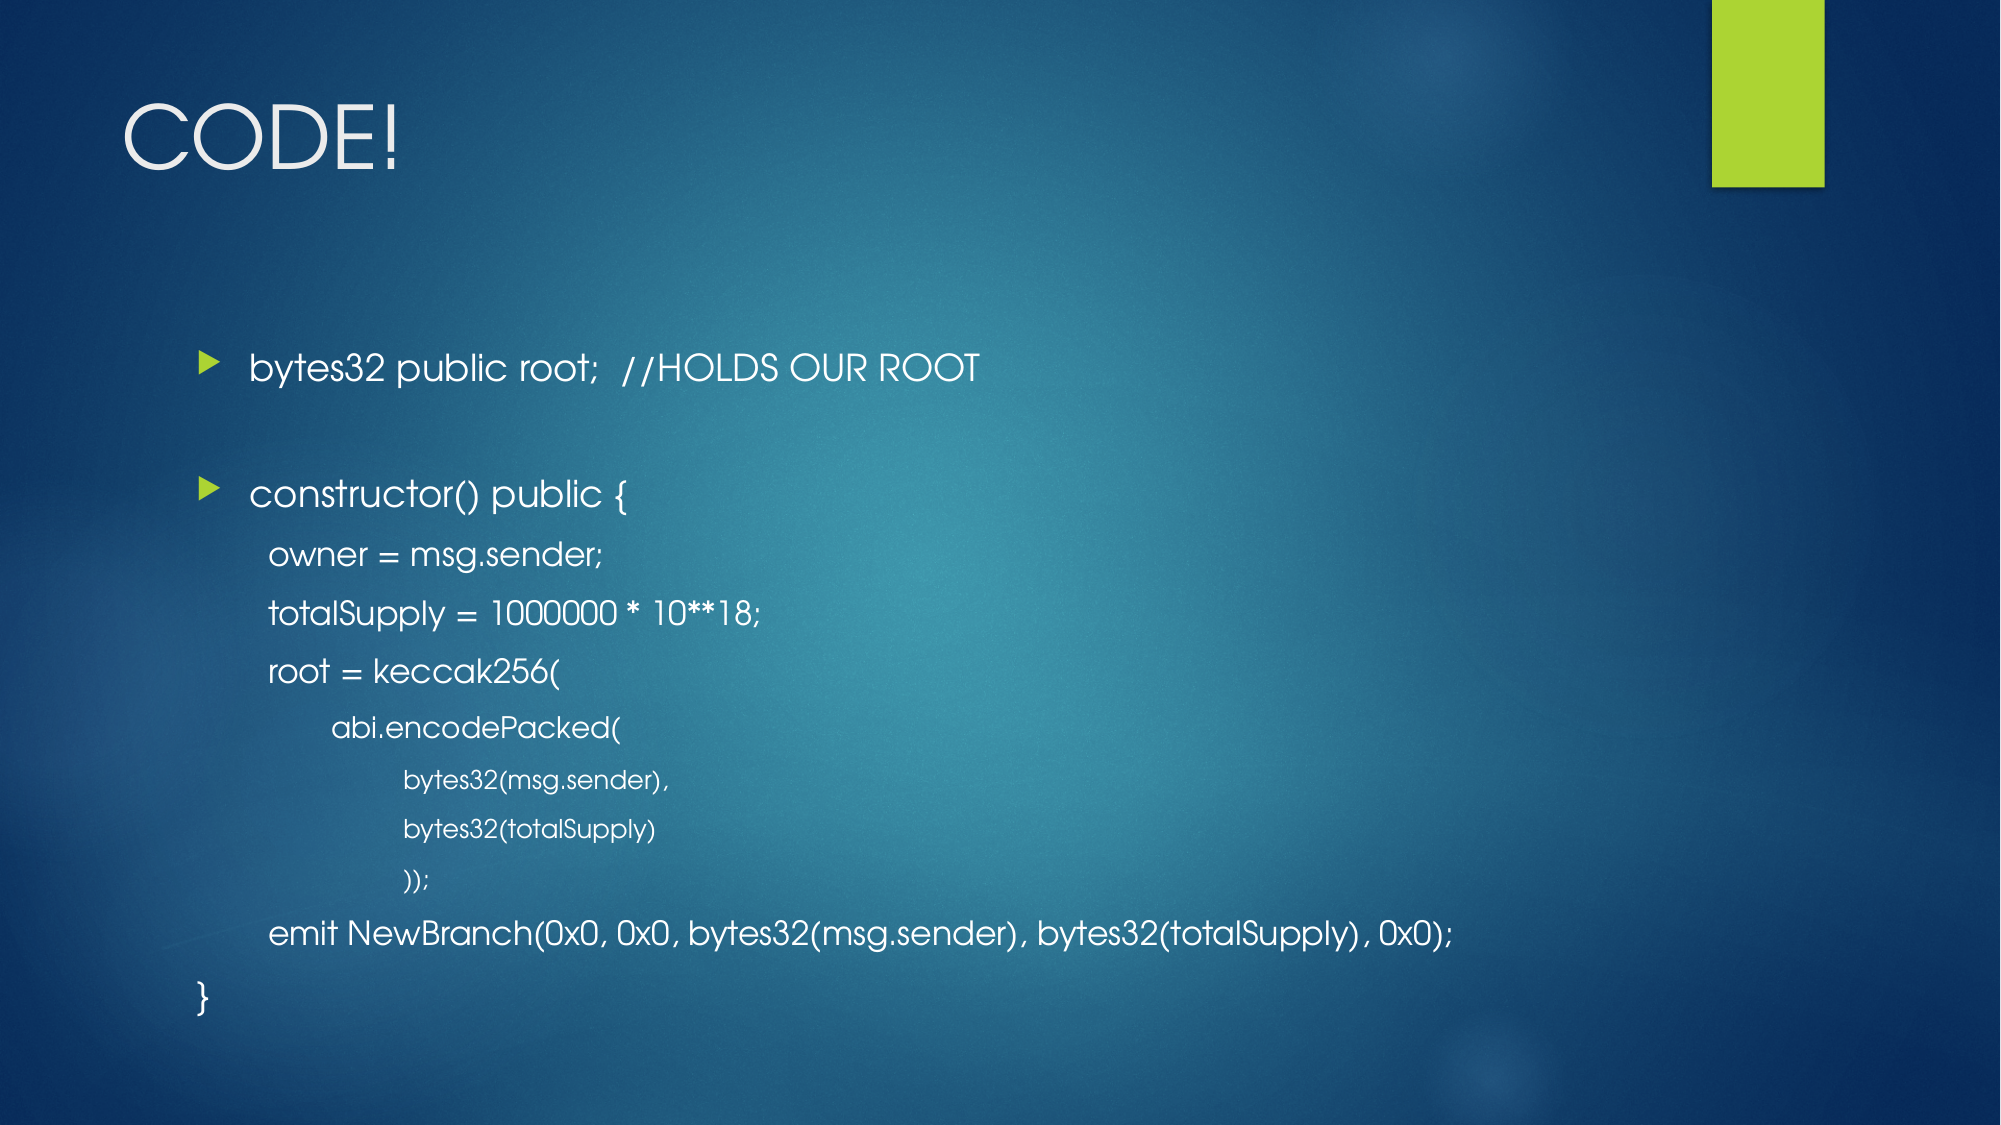

# CODE!
bytes32 public root;  //HOLDS OUR ROOT

constructor() public {
owner = msg.sender;
totalSupply = 1000000 * 10**18;
root = keccak256(
abi.encodePacked(
bytes32(msg.sender),
bytes32(totalSupply)
));
emit NewBranch(0x0, 0x0, bytes32(msg.sender), bytes32(totalSupply), 0x0);
}